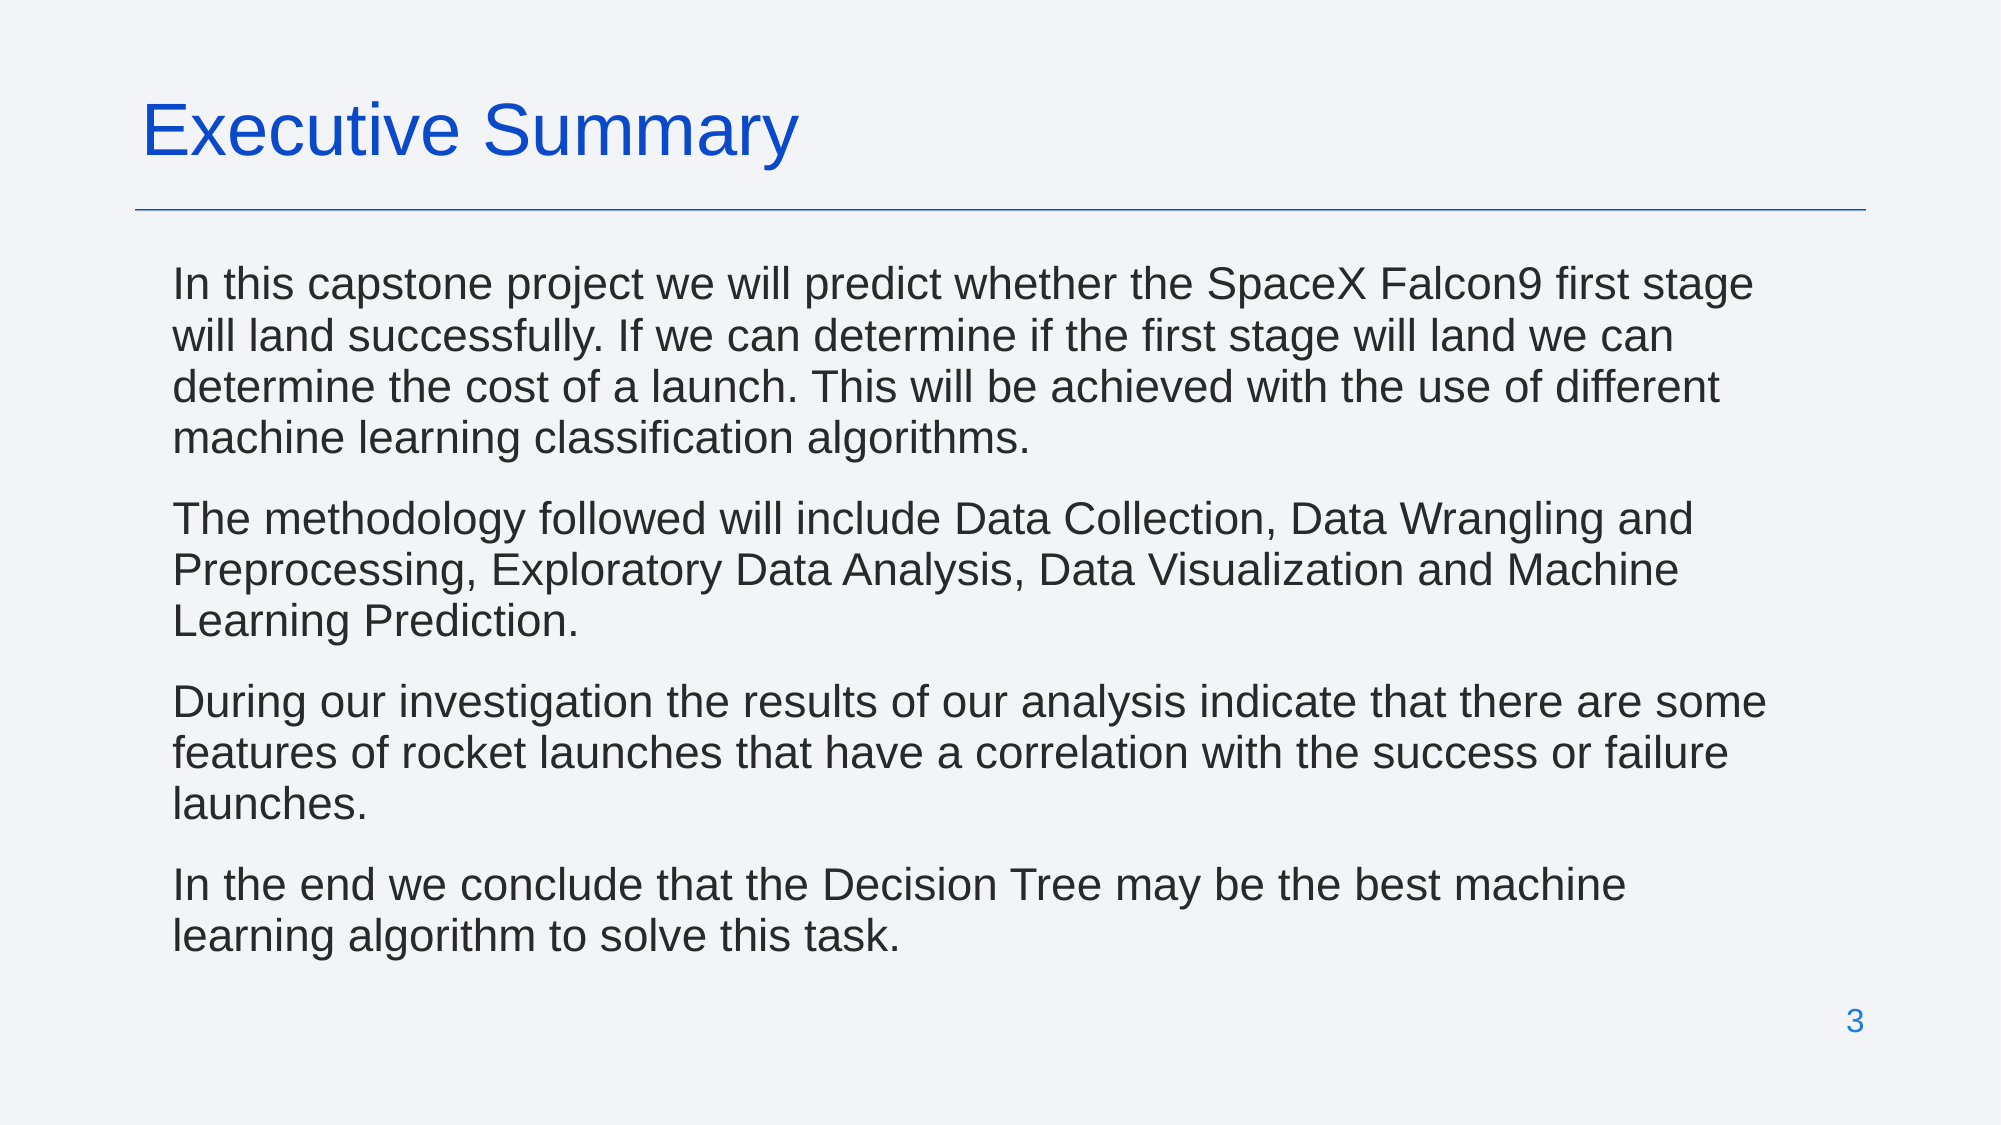

Executive Summary
In this capstone project we will predict whether the SpaceX Falcon9 first stage will land successfully. If we can determine if the first stage will land we can determine the cost of a launch. This will be achieved with the use of different machine learning classification algorithms.
The methodology followed will include Data Collection, Data Wrangling and Preprocessing, Exploratory Data Analysis, Data Visualization and Machine Learning Prediction.
During our investigation the results of our analysis indicate that there are some features of rocket launches that have a correlation with the success or failure launches.
In the end we conclude that the Decision Tree may be the best machine learning algorithm to solve this task.
3